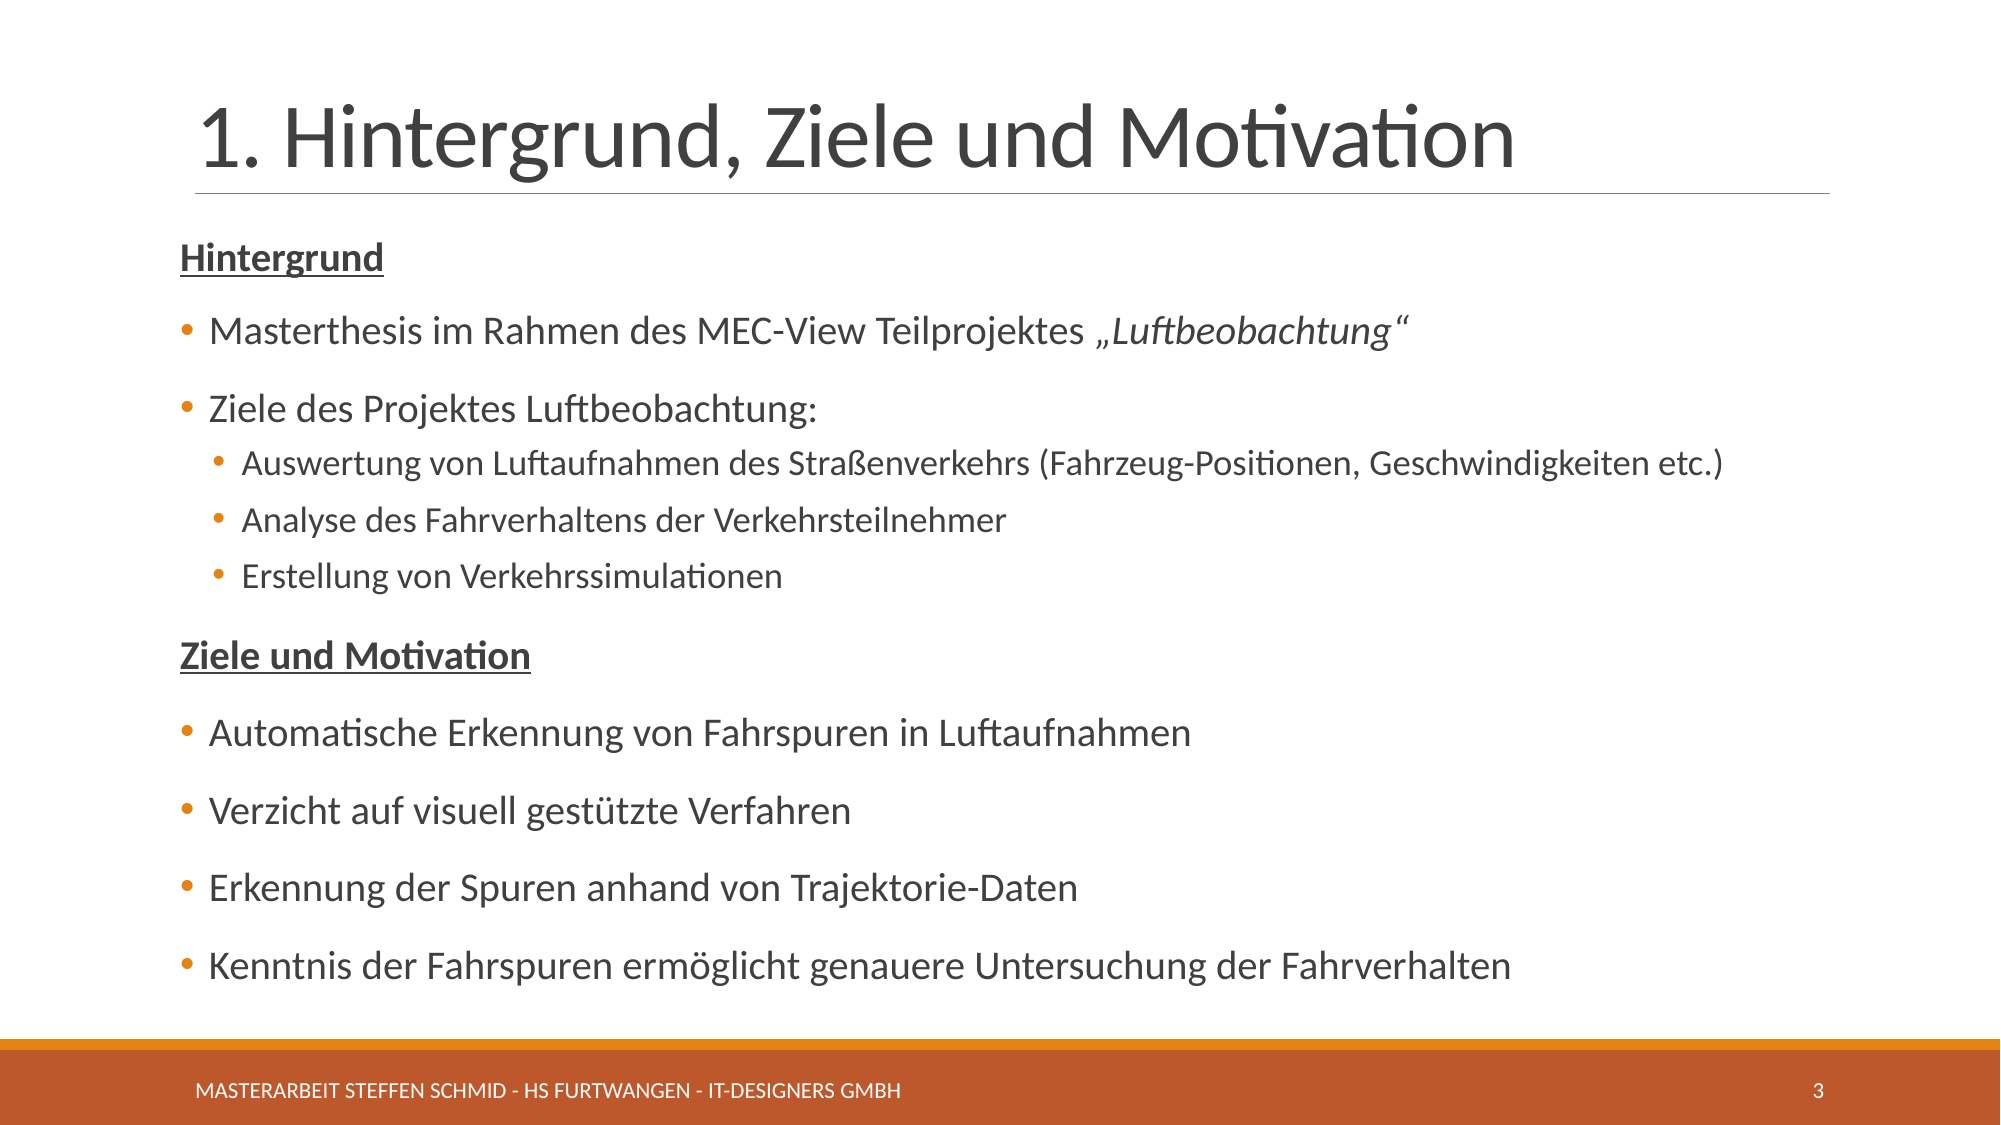

# 1. Hintergrund, Ziele und Motivation
Hintergrund
Masterthesis im Rahmen des MEC-View Teilprojektes „Luftbeobachtung“
Ziele des Projektes Luftbeobachtung:
Auswertung von Luftaufnahmen des Straßenverkehrs (Fahrzeug-Positionen, Geschwindigkeiten etc.)
Analyse des Fahrverhaltens der Verkehrsteilnehmer
Erstellung von Verkehrssimulationen
Ziele und Motivation
Automatische Erkennung von Fahrspuren in Luftaufnahmen
Verzicht auf visuell gestützte Verfahren
Erkennung der Spuren anhand von Trajektorie-Daten
Kenntnis der Fahrspuren ermöglicht genauere Untersuchung der Fahrverhalten
Masterarbeit Steffen Schmid - HS Furtwangen - IT-Designers GmbH
3